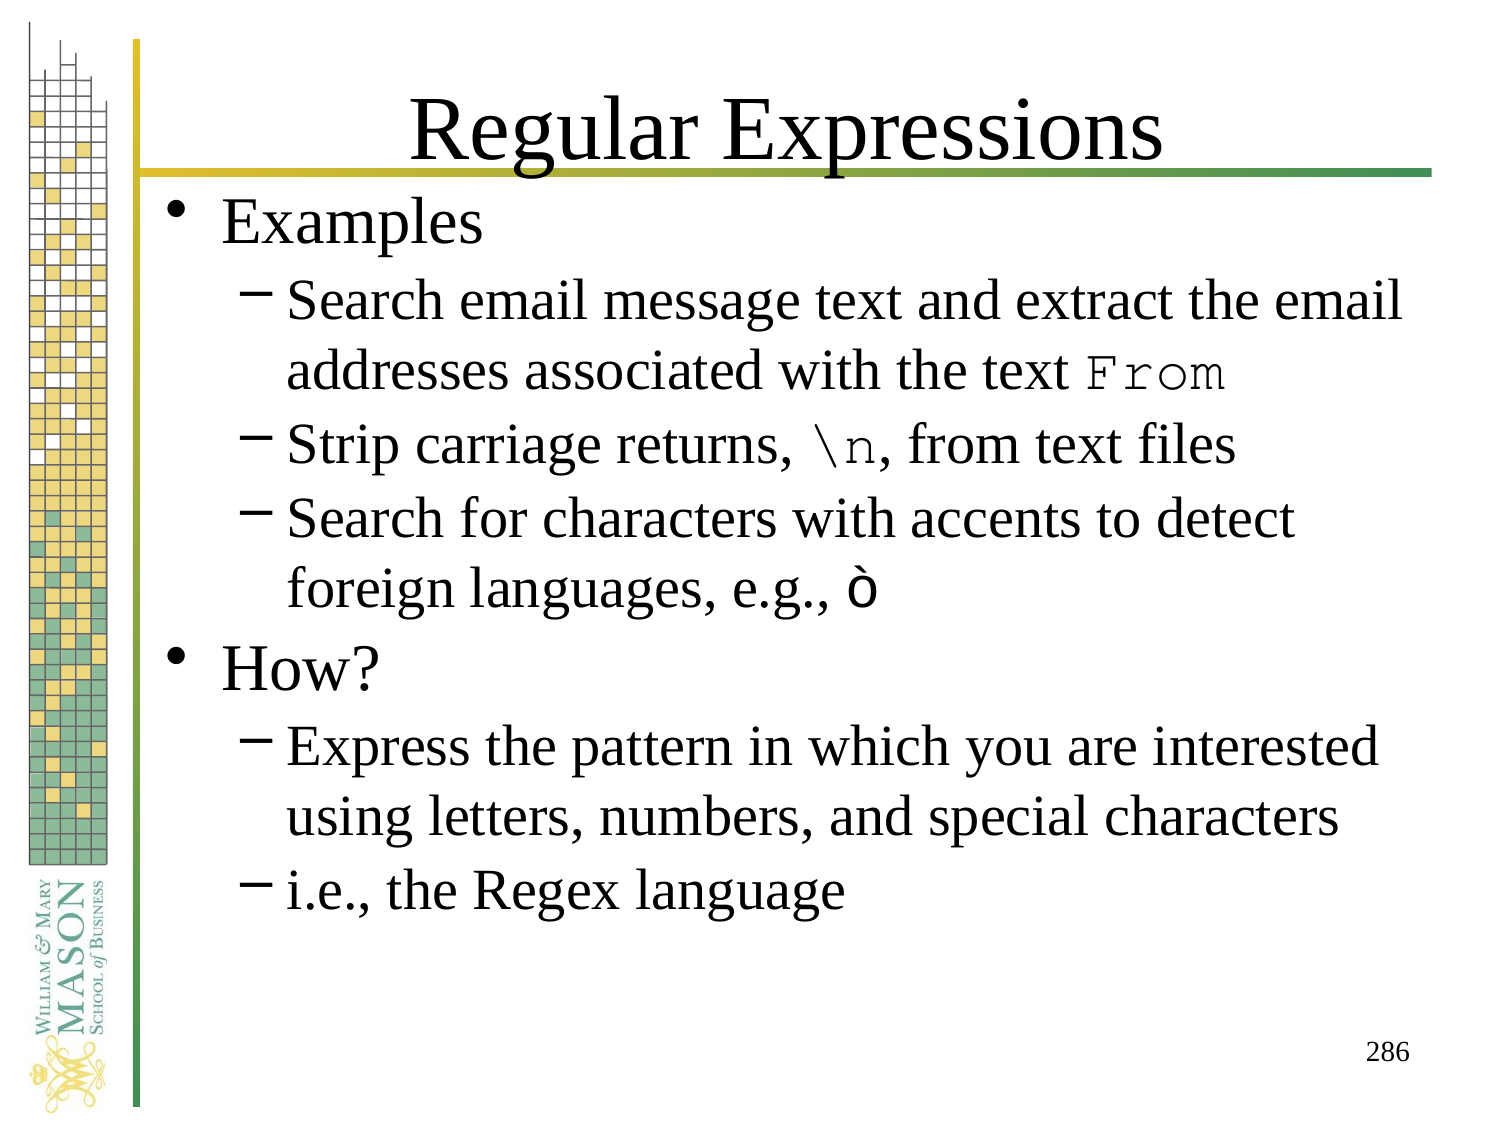

# Regular Expressions
Examples
Search email message text and extract the email addresses associated with the text From
Strip carriage returns, \n, from text files
Search for characters with accents to detect foreign languages, e.g., ò
How?
Express the pattern in which you are interested using letters, numbers, and special characters
i.e., the Regex language
286